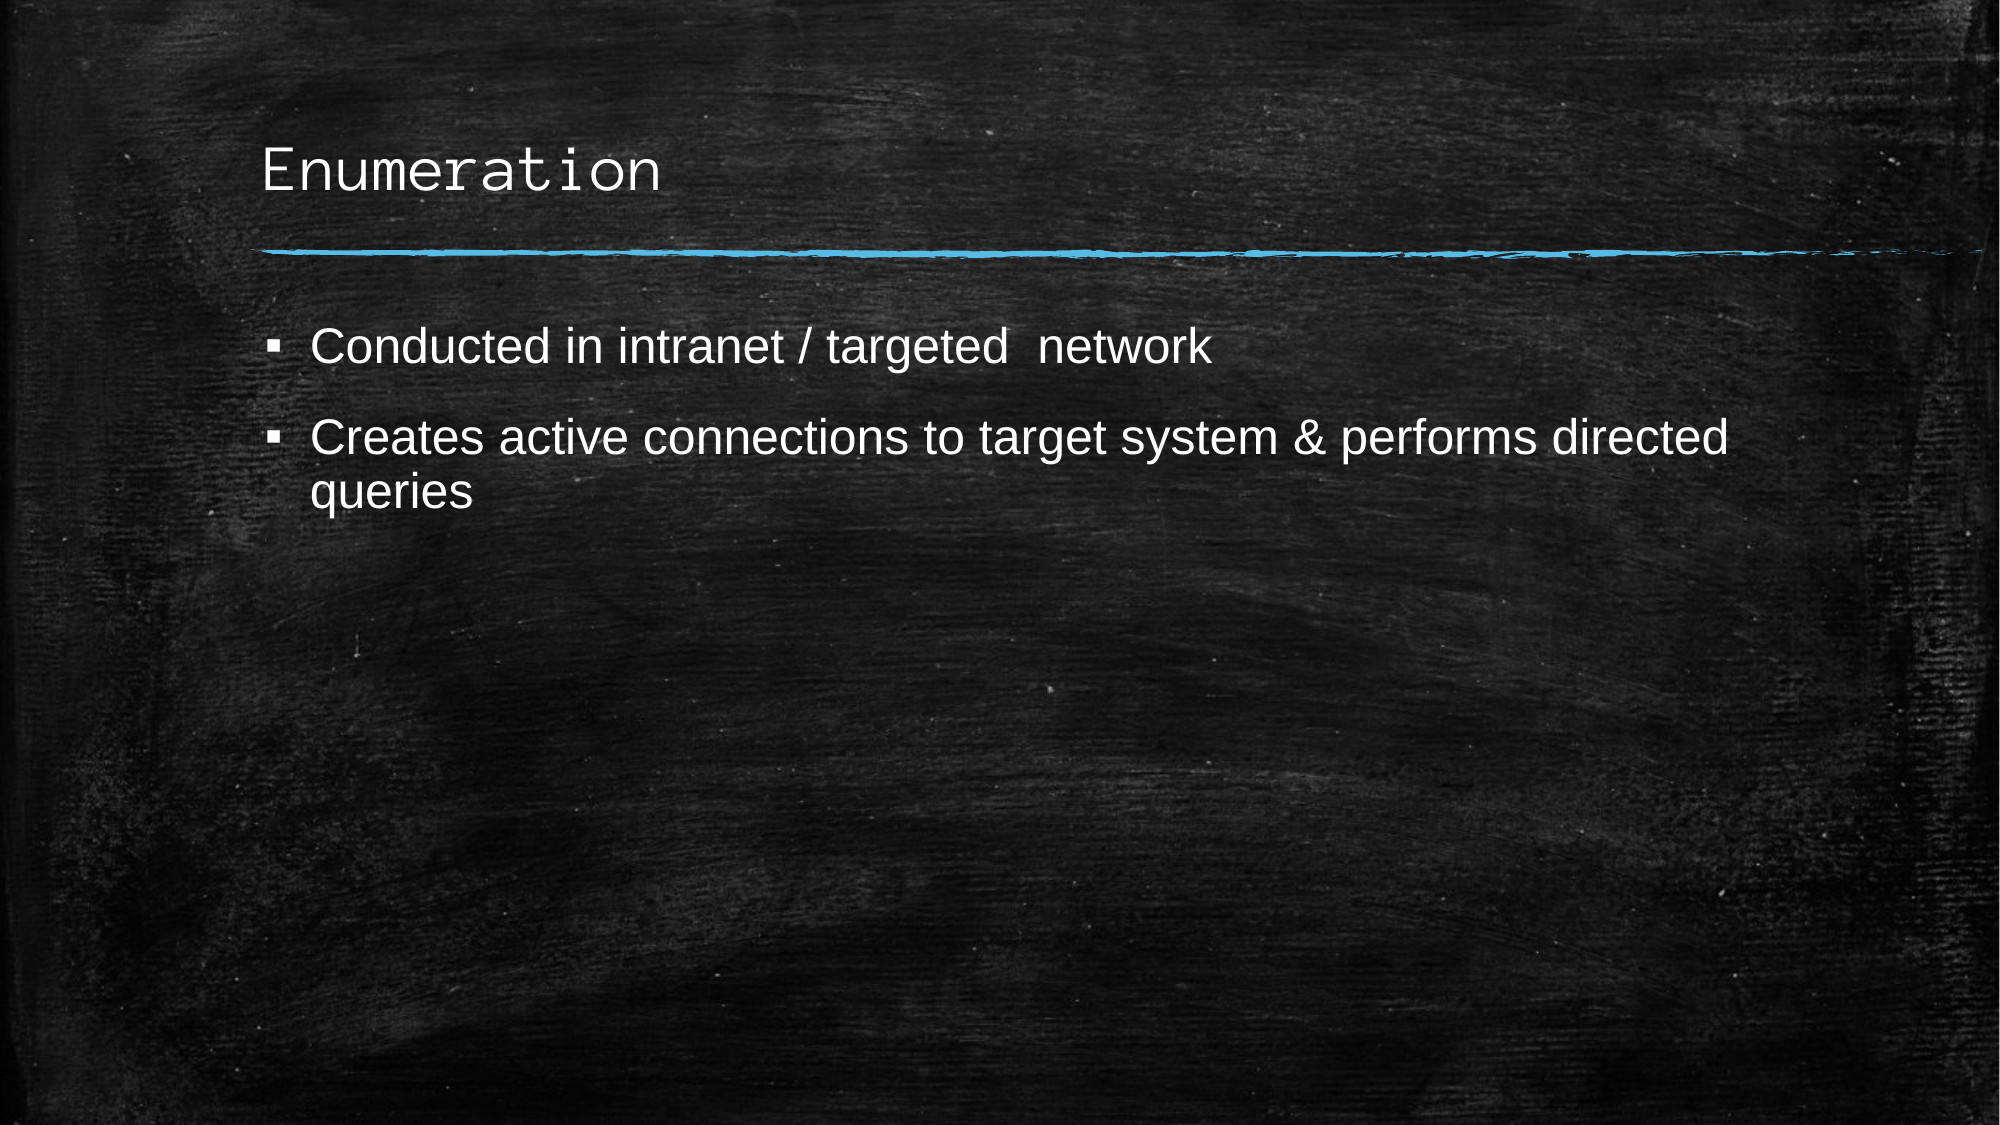

# Enumeration
Conducted in intranet / targeted  network
Creates active connections to target system & performs directed queries